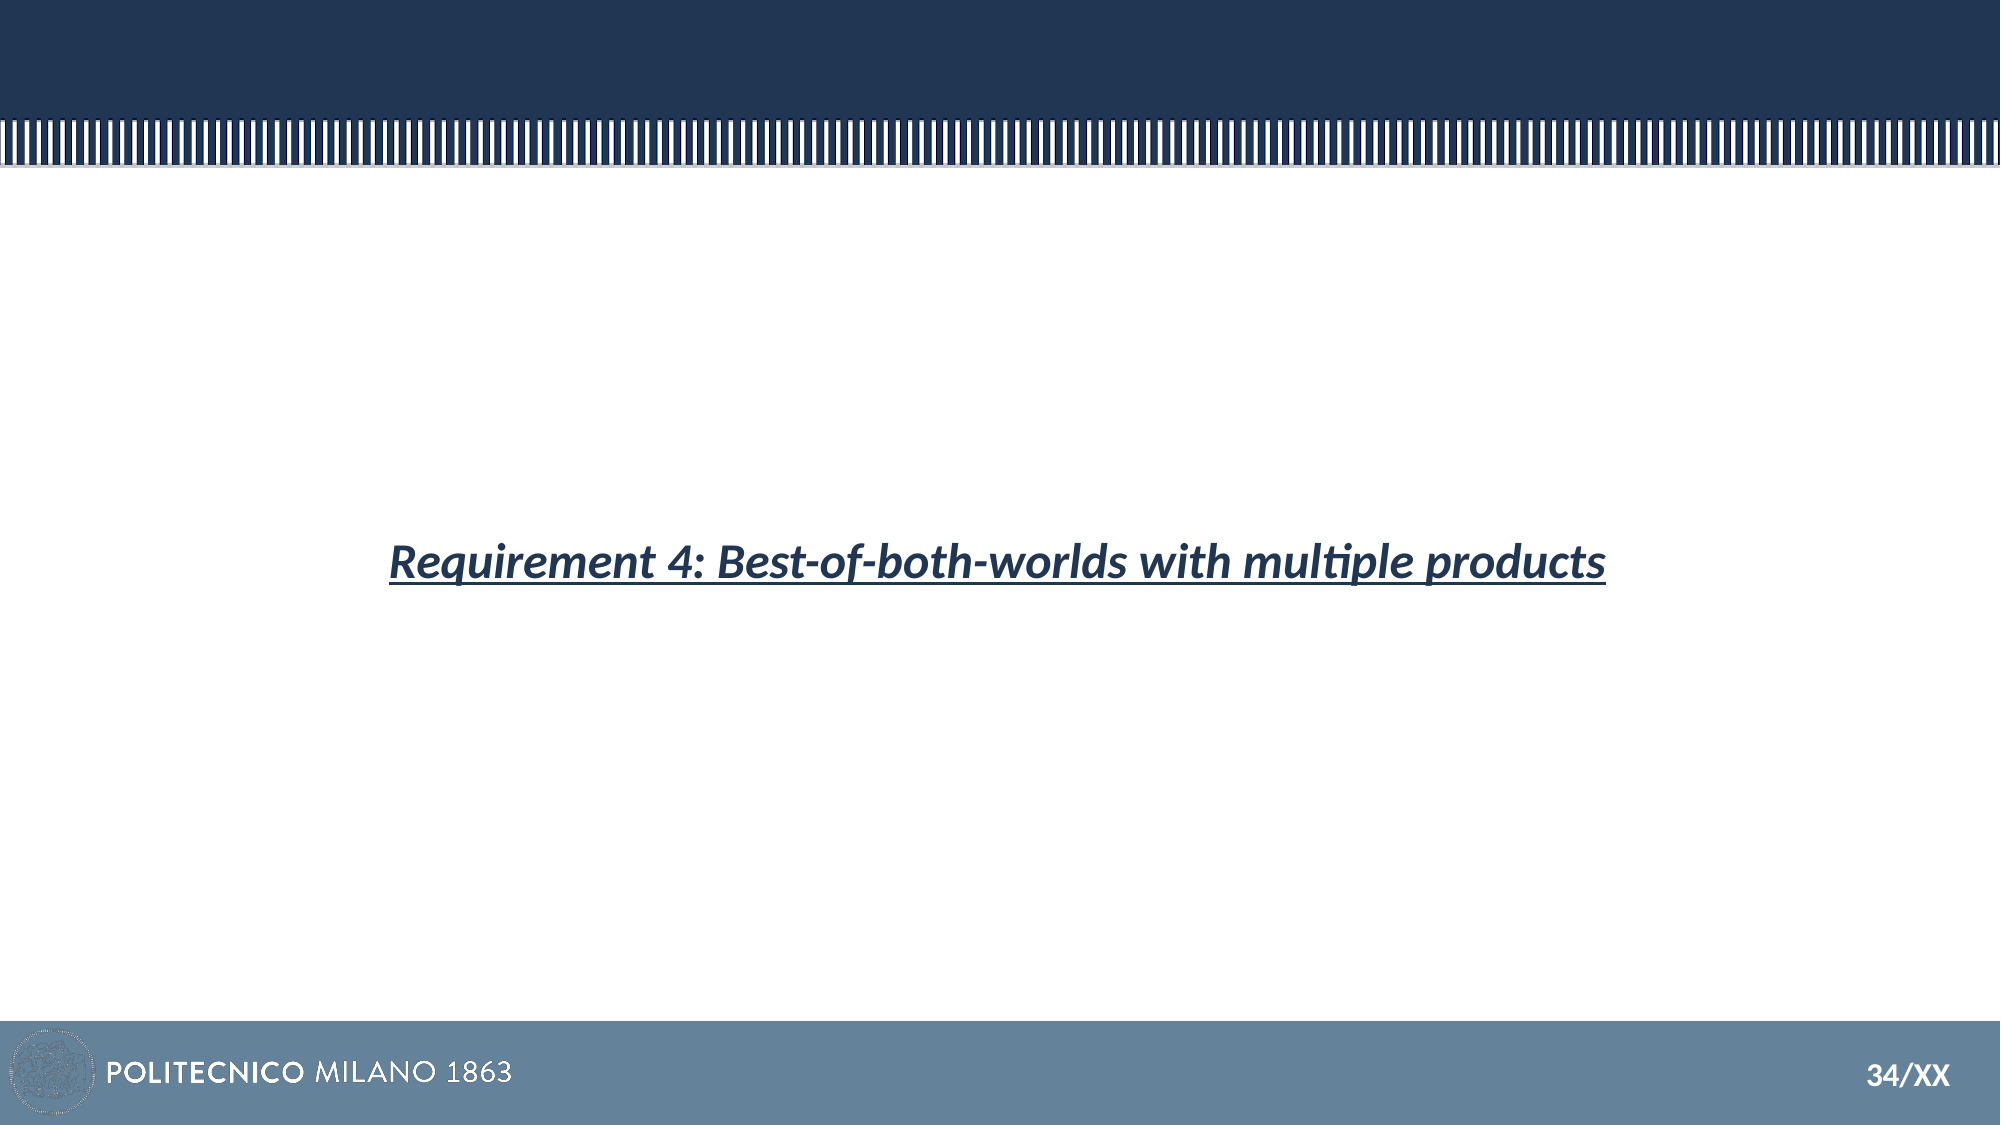

# Requirement 4: Best-of-both-worlds with multiple products
34/XX